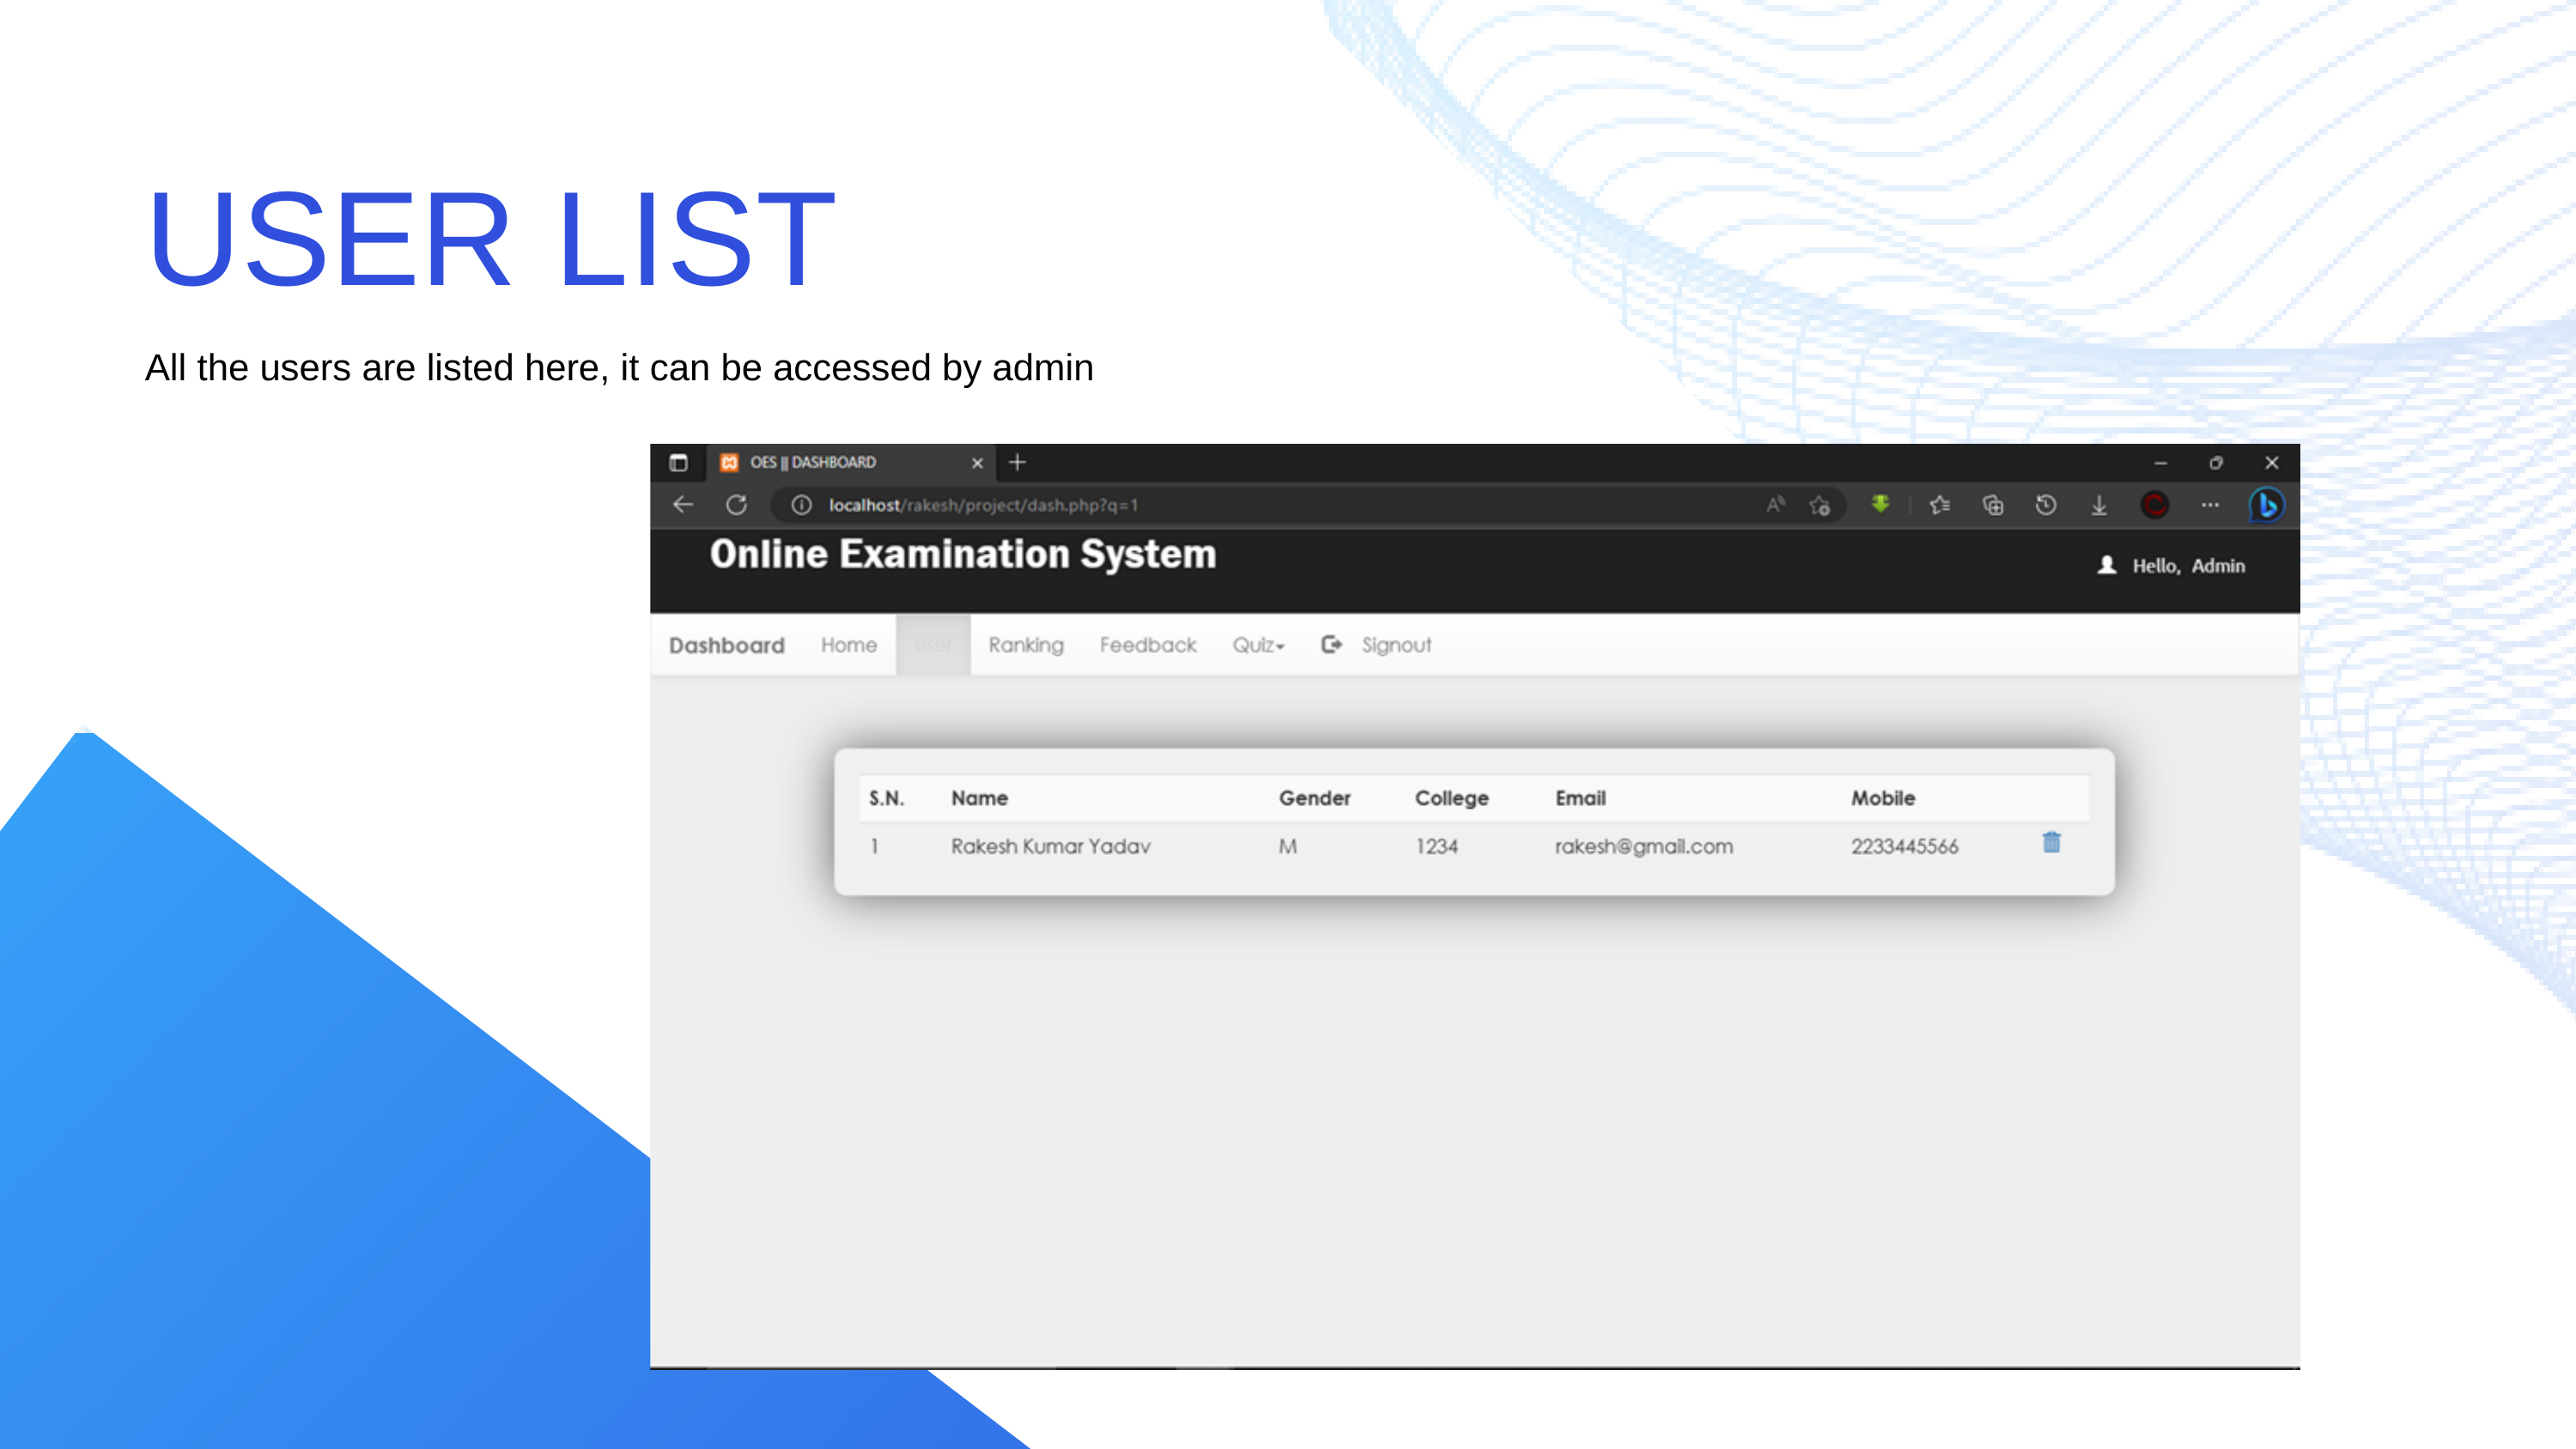

USER LIST

All the users are listed here, it can be accessed by admin